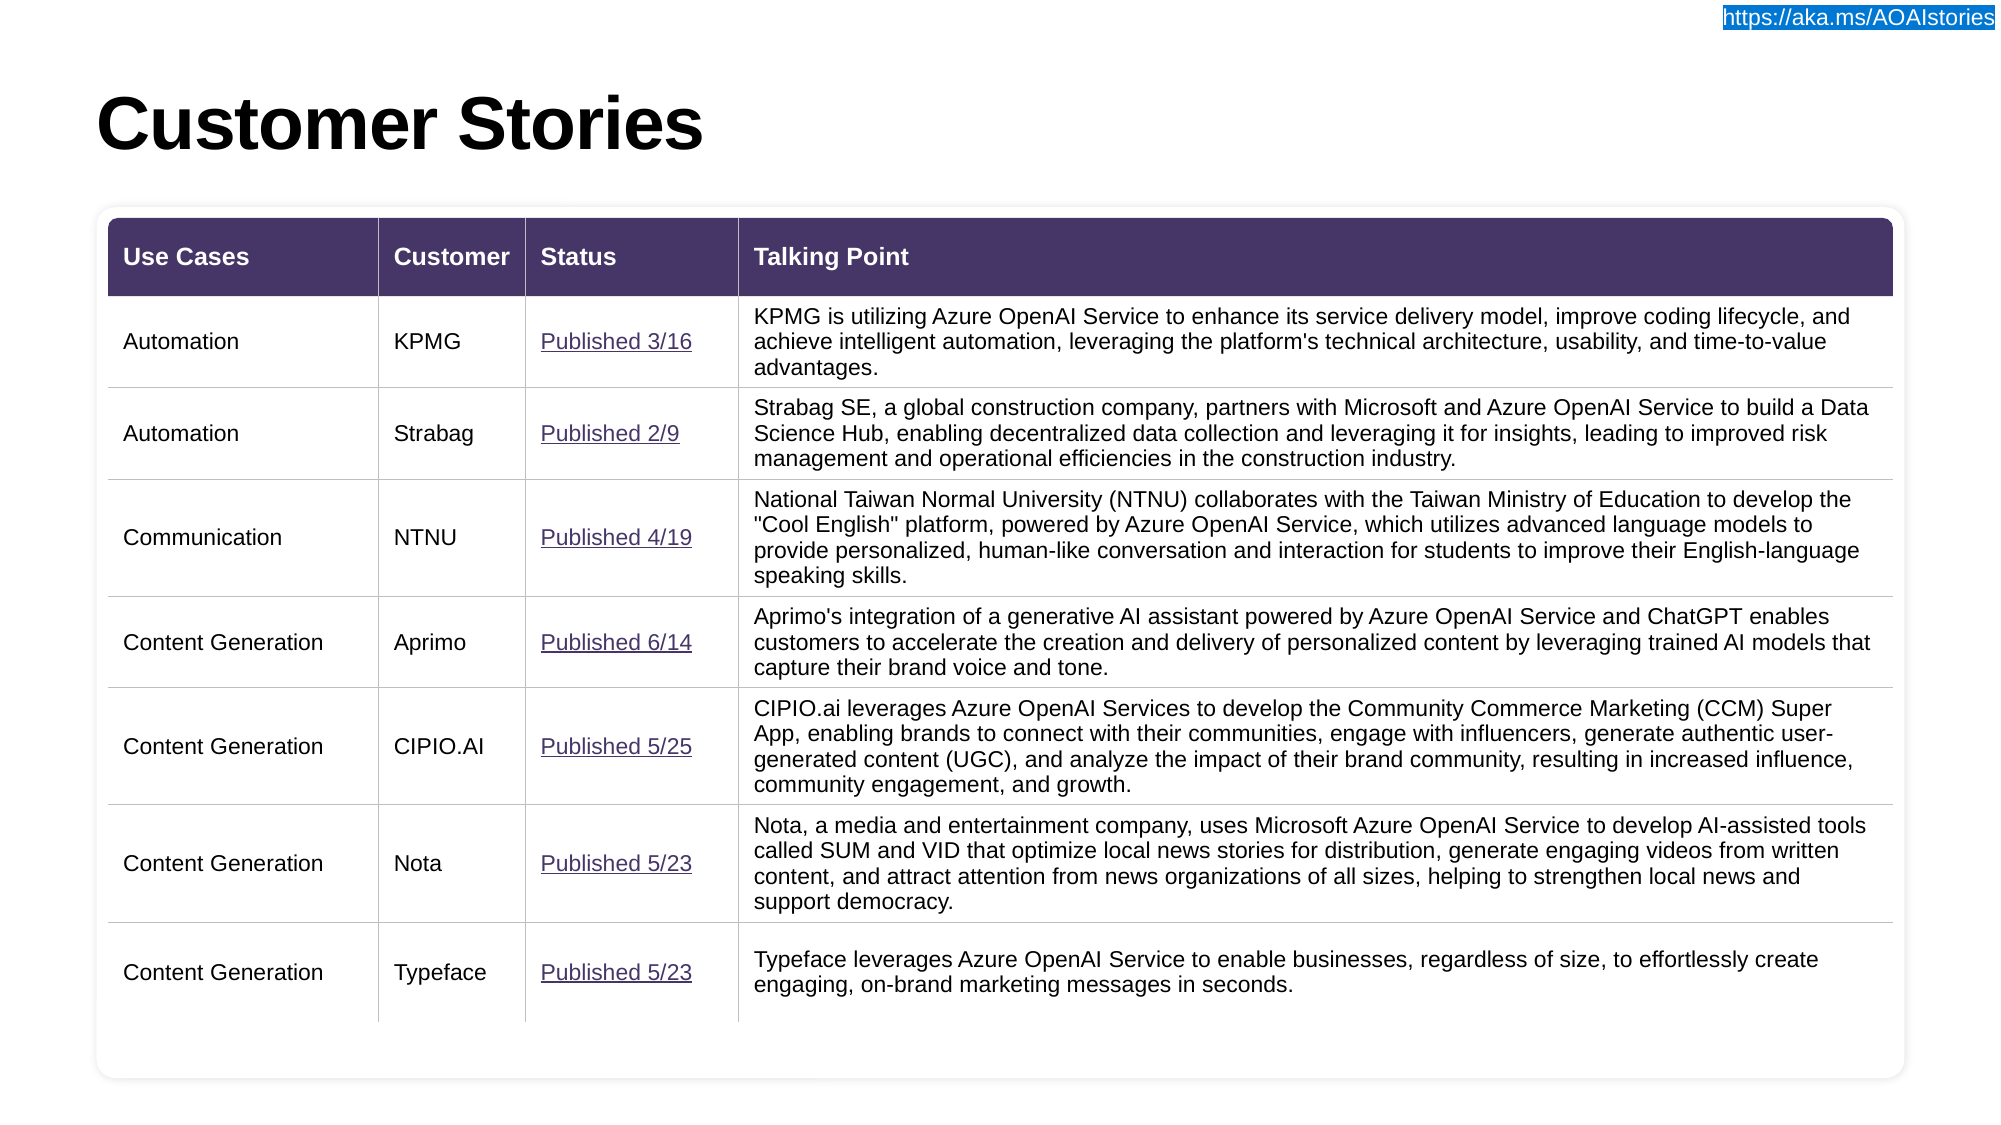

https://aka.ms/AOAIstories
# Customer Stories

| Use Cases | Customer | Status | Talking Point |
| --- | --- | --- | --- |
| Automation | KPMG | Published 3/16 | KPMG is utilizing Azure OpenAI Service to enhance its service delivery model, improve coding lifecycle, and achieve intelligent automation, leveraging the platform's technical architecture, usability, and time-to-value advantages. |
| Automation | Strabag | Published 2/9 | Strabag SE, a global construction company, partners with Microsoft and Azure OpenAI Service to build a Data Science Hub, enabling decentralized data collection and leveraging it for insights, leading to improved risk management and operational efficiencies in the construction industry. |
| Communication | NTNU | Published 4/19 | National Taiwan Normal University (NTNU) collaborates with the Taiwan Ministry of Education to develop the "Cool English" platform, powered by Azure OpenAI Service, which utilizes advanced language models to provide personalized, human-like conversation and interaction for students to improve their English-language speaking skills. |
| Content Generation | Aprimo | Published 6/14 | Aprimo's integration of a generative AI assistant powered by Azure OpenAI Service and ChatGPT enables customers to accelerate the creation and delivery of personalized content by leveraging trained AI models that capture their brand voice and tone. |
| Content Generation | CIPIO.AI | Published 5/25 | CIPIO.ai leverages Azure OpenAI Services to develop the Community Commerce Marketing (CCM) Super App, enabling brands to connect with their communities, engage with influencers, generate authentic user-generated content (UGC), and analyze the impact of their brand community, resulting in increased influence, community engagement, and growth. |
| Content Generation | Nota | Published 5/23 | Nota, a media and entertainment company, uses Microsoft Azure OpenAI Service to develop AI-assisted tools called SUM and VID that optimize local news stories for distribution, generate engaging videos from written content, and attract attention from news organizations of all sizes, helping to strengthen local news and support democracy. |
| Content Generation | Typeface | Published 5/23 | Typeface leverages Azure OpenAI Service to enable businesses, regardless of size, to effortlessly create engaging, on-brand marketing messages in seconds. |